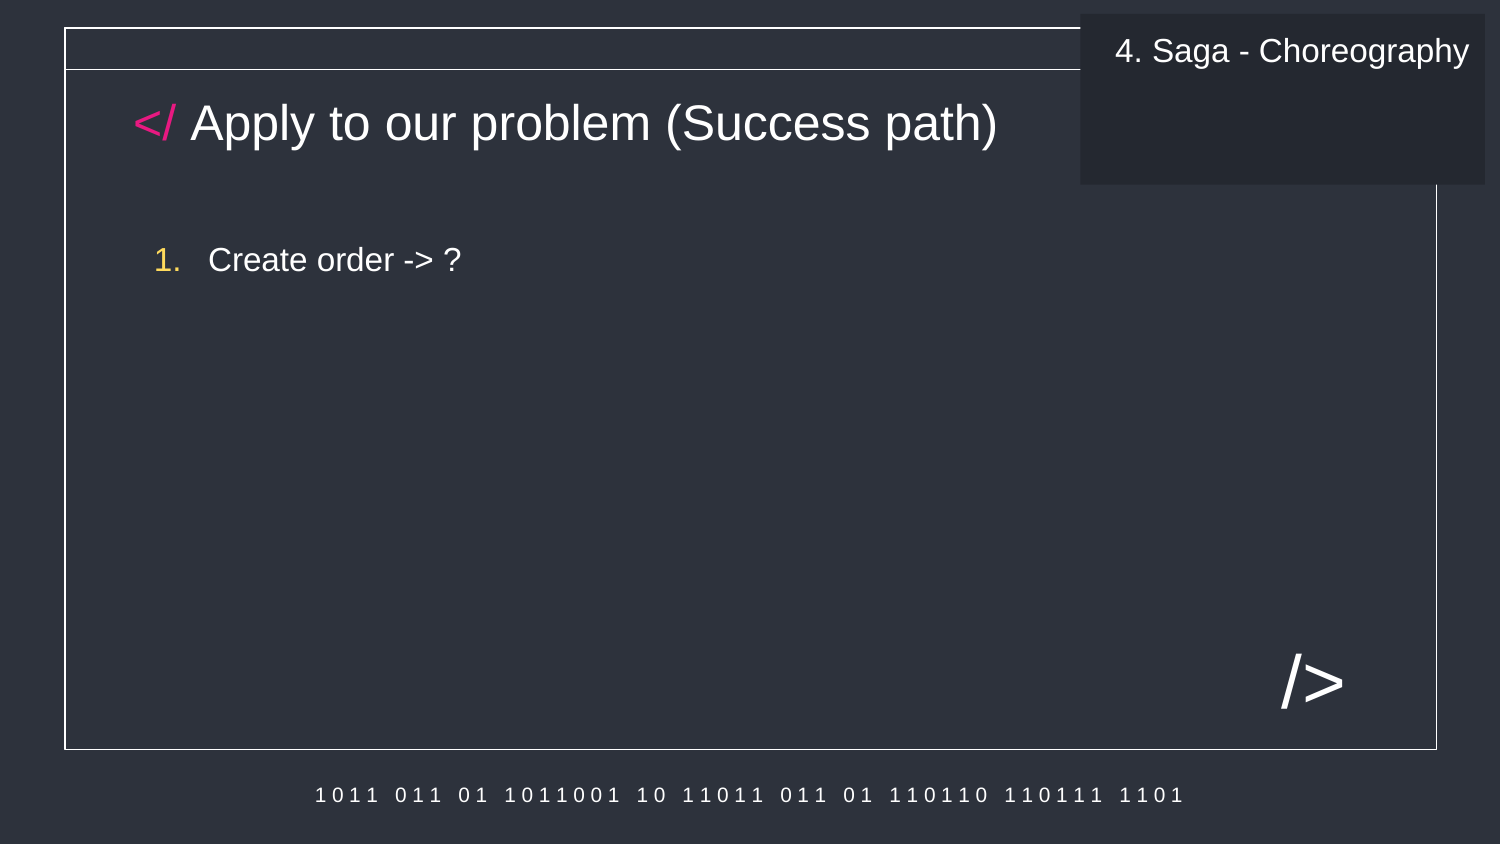

4. Saga - Choreography
# </ Apply to our problem (Success path)
Create order -> ?
/>